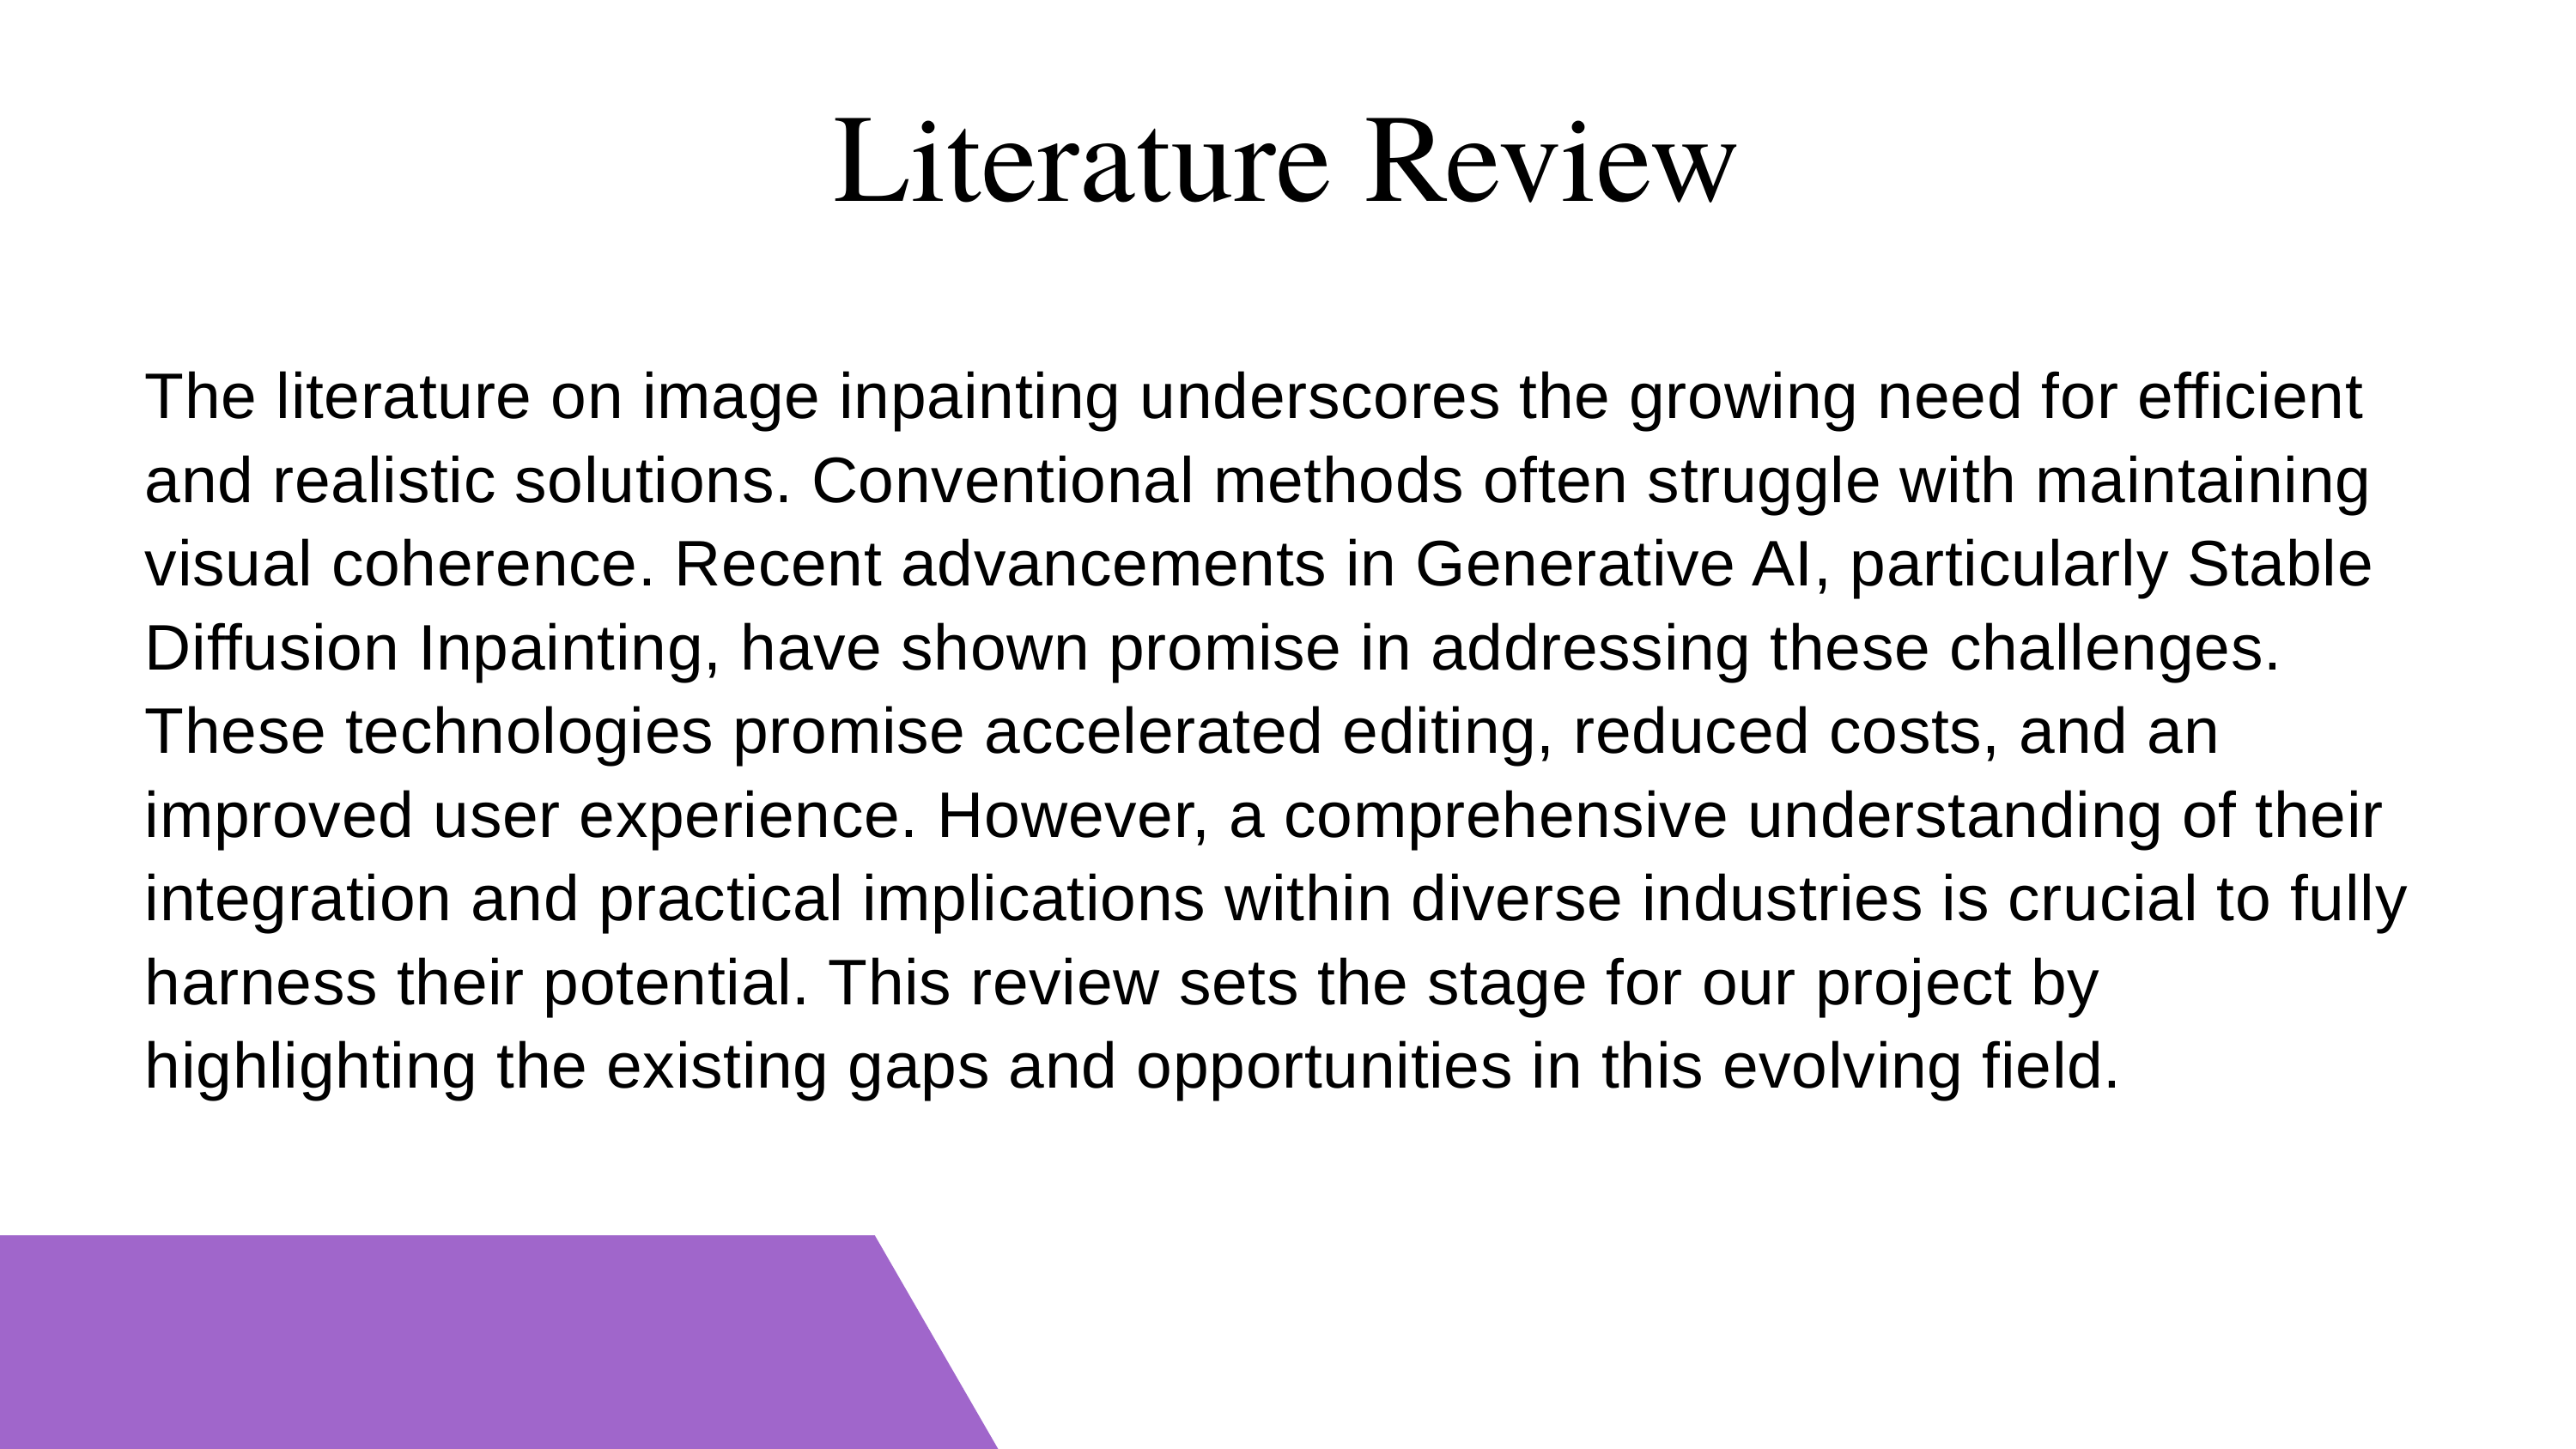

Literature Review
The literature on image inpainting underscores the growing need for efficient and realistic solutions. Conventional methods often struggle with maintaining visual coherence. Recent advancements in Generative AI, particularly Stable Diffusion Inpainting, have shown promise in addressing these challenges. These technologies promise accelerated editing, reduced costs, and an improved user experience. However, a comprehensive understanding of their integration and practical implications within diverse industries is crucial to fully harness their potential. This review sets the stage for our project by highlighting the existing gaps and opportunities in this evolving field.